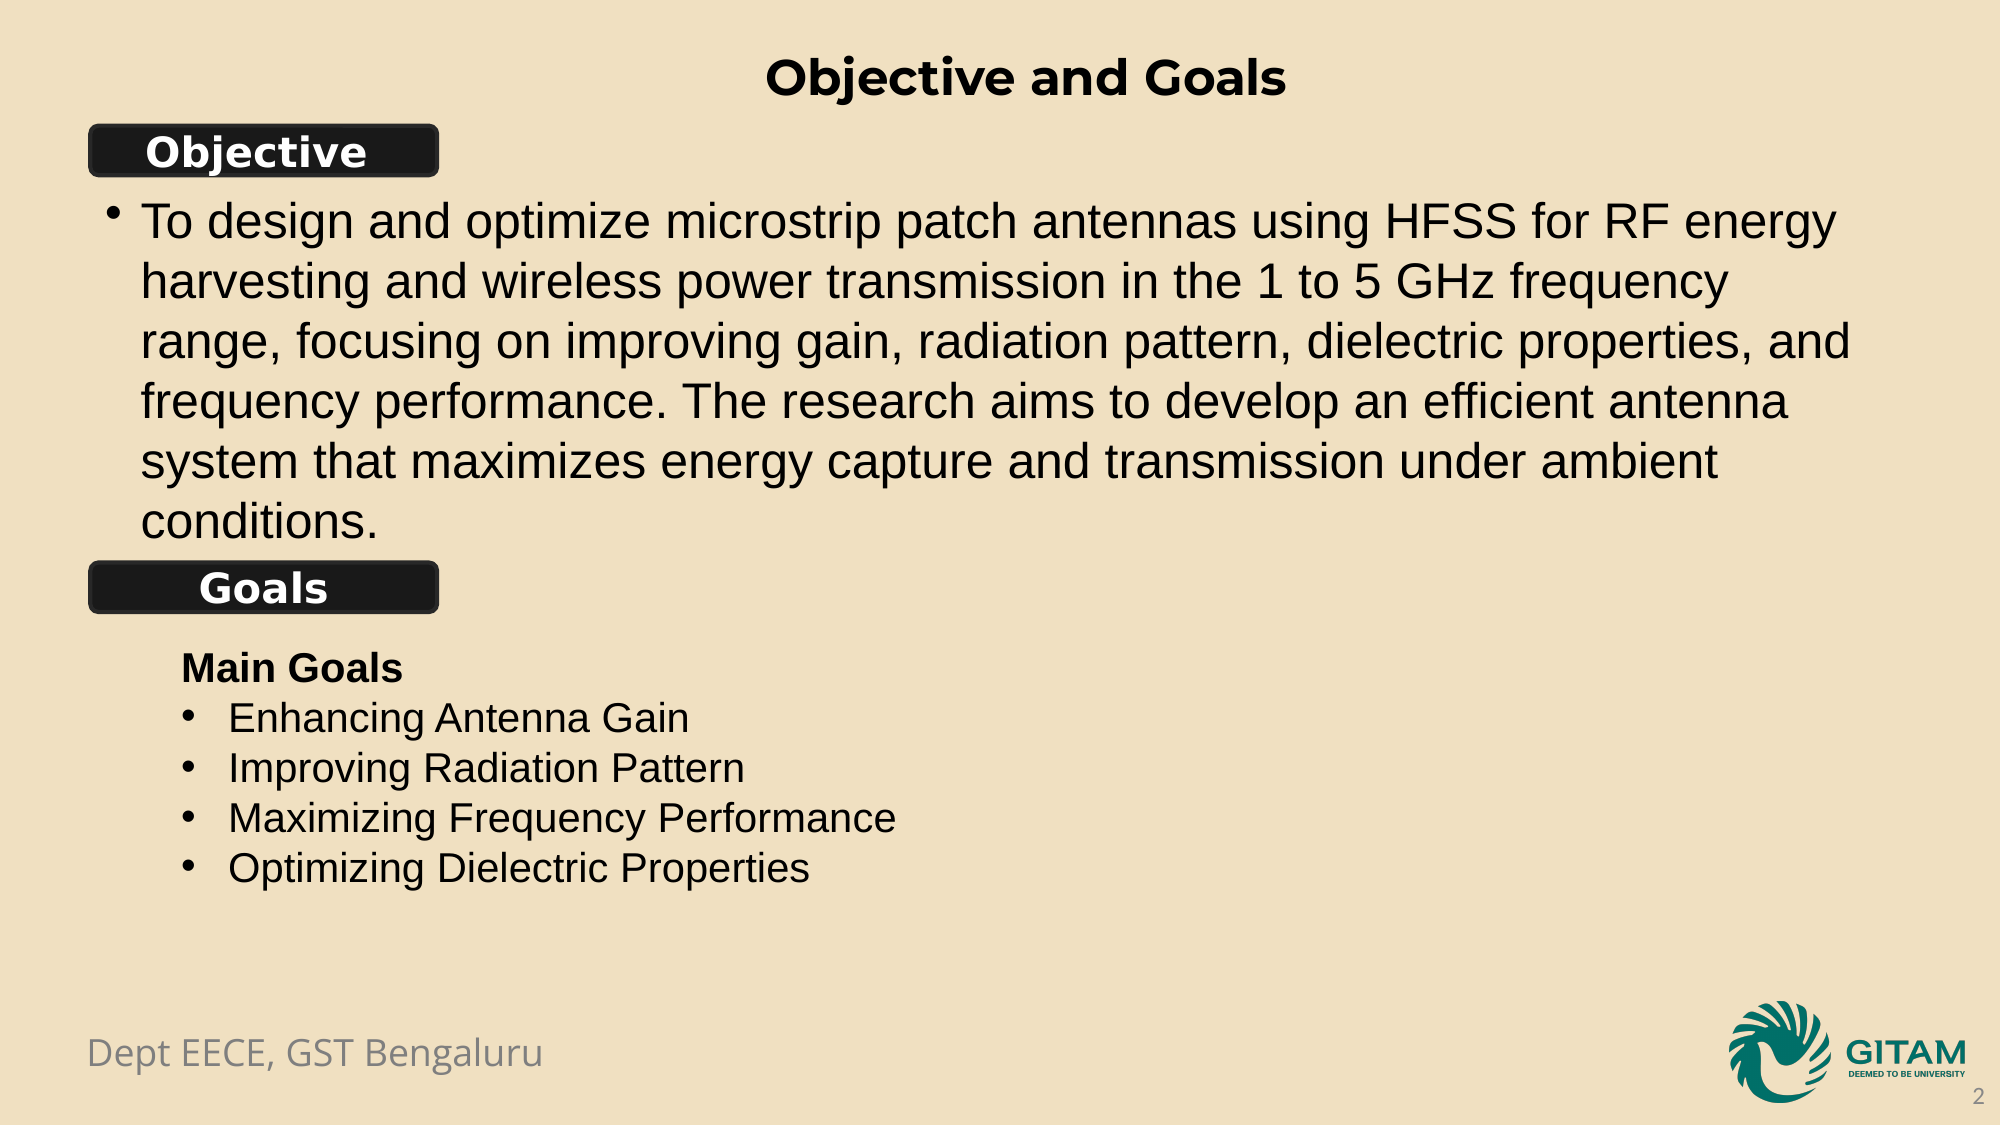

Objective and Goals
Objective
To design and optimize microstrip patch antennas using HFSS for RF energy harvesting and wireless power transmission in the 1 to 5 GHz frequency range, focusing on improving gain, radiation pattern, dielectric properties, and frequency performance. The research aims to develop an efficient antenna system that maximizes energy capture and transmission under ambient conditions.

Goals
Main Goals
Enhancing Antenna Gain
Improving Radiation Pattern
Maximizing Frequency Performance
Optimizing Dielectric Properties

2